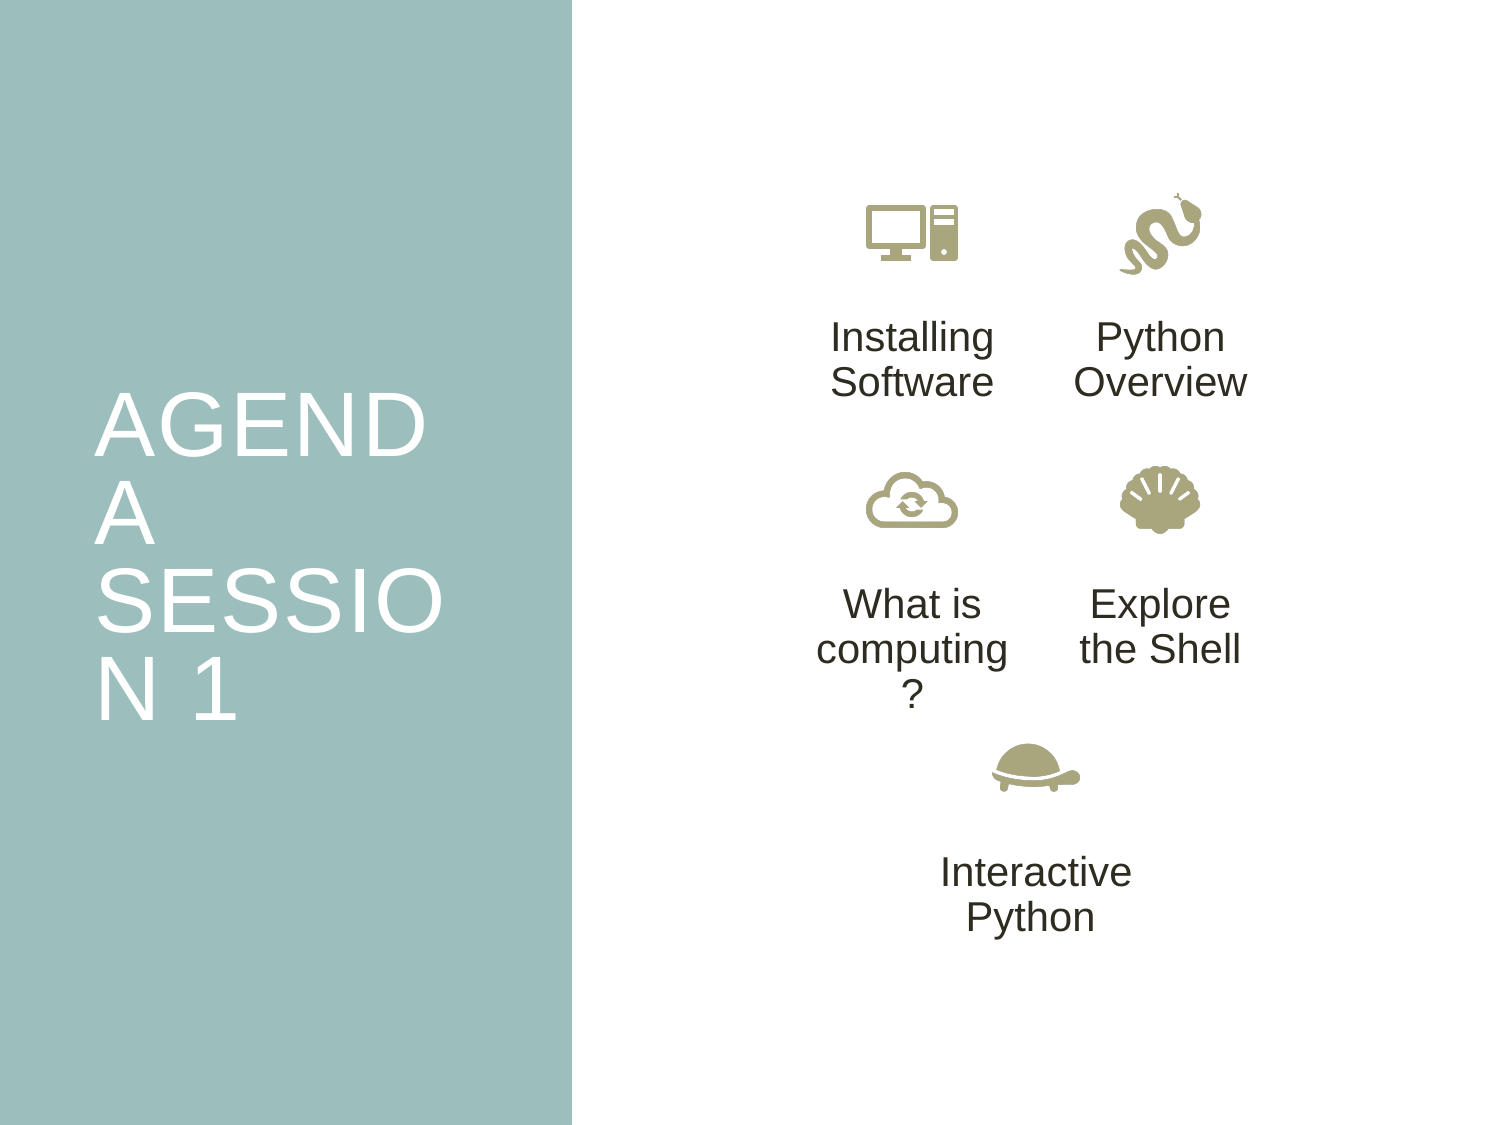

# Agenda session 1
Installing Software
Python Overview
What is computing?
Explore the Shell
Interactive Python